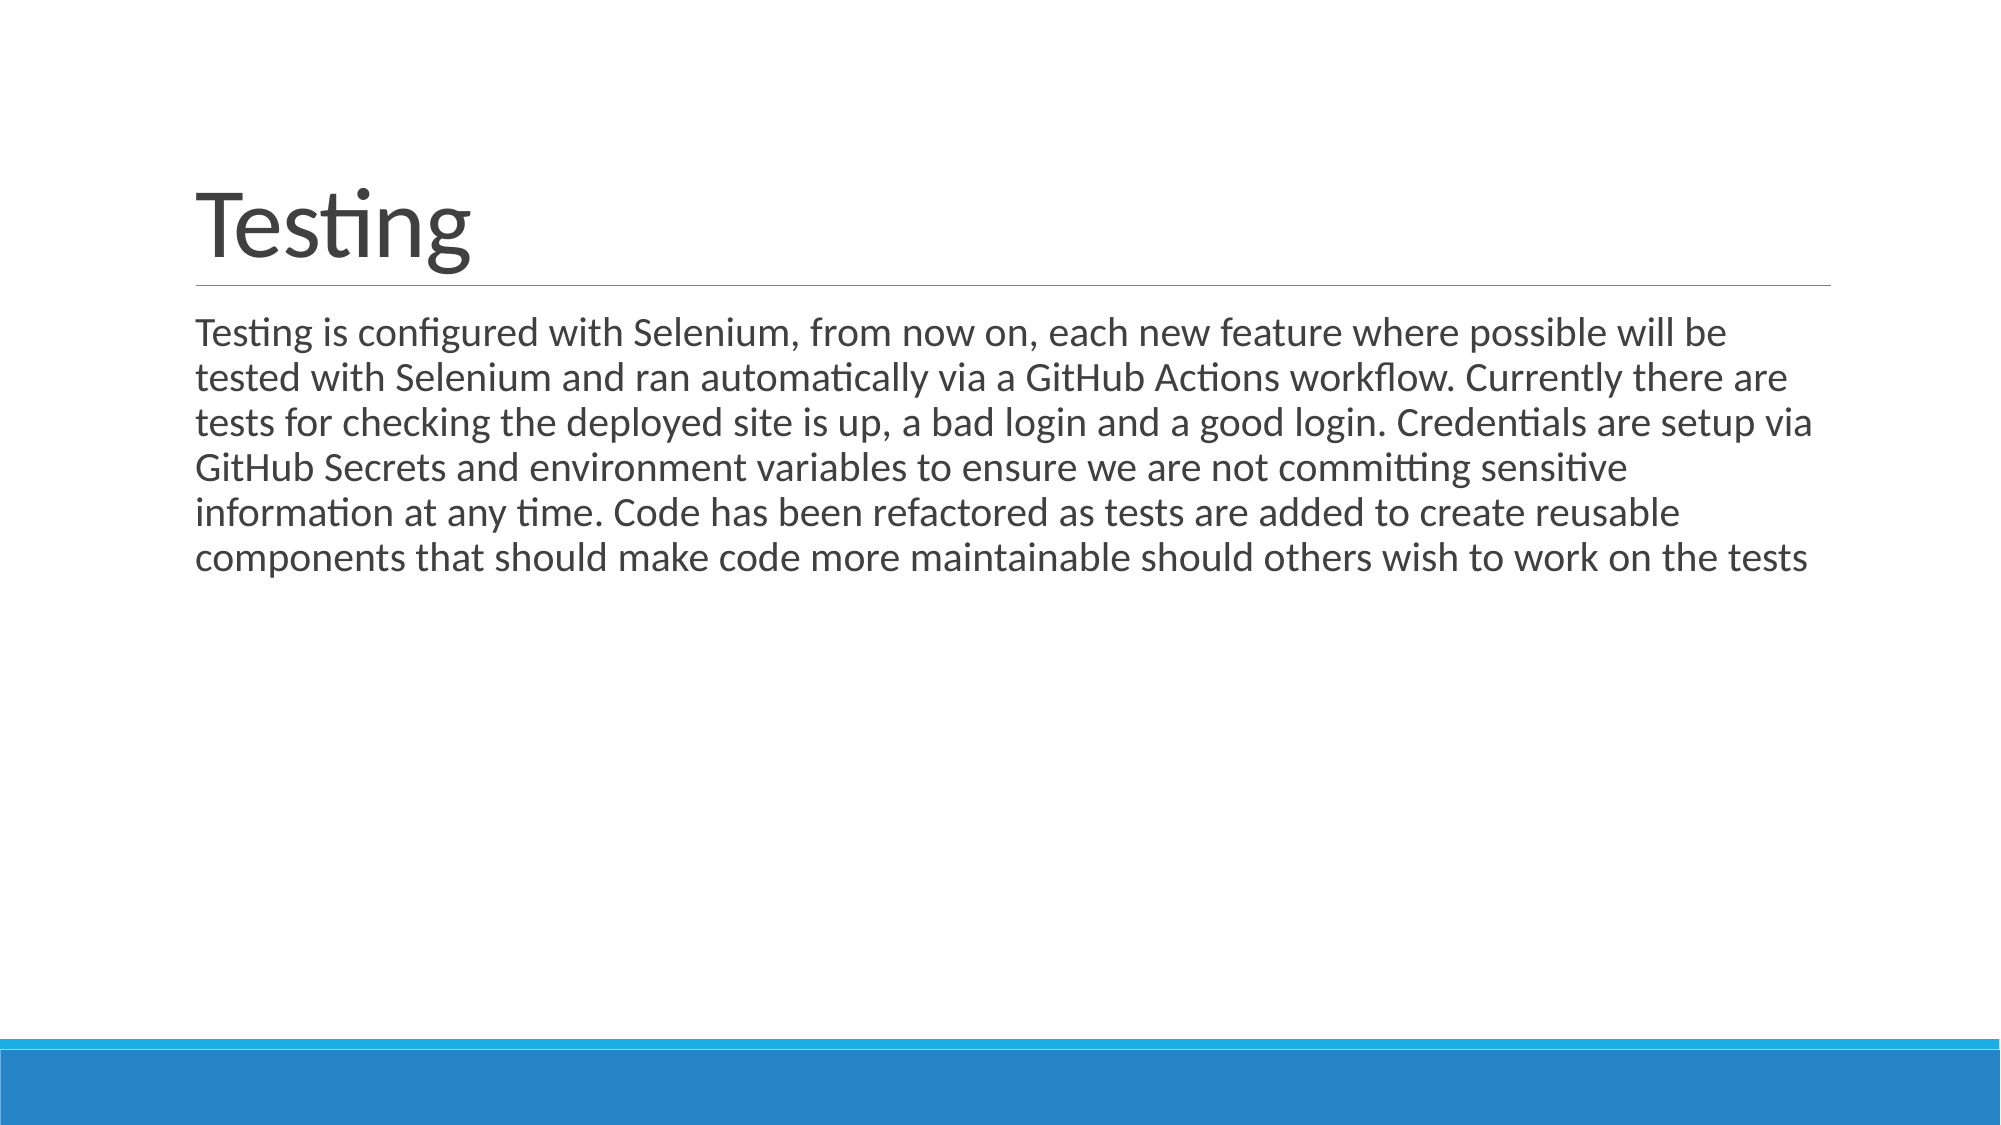

# Testing
Testing is configured with Selenium, from now on, each new feature where possible will be tested with Selenium and ran automatically via a GitHub Actions workflow. Currently there are tests for checking the deployed site is up, a bad login and a good login. Credentials are setup via GitHub Secrets and environment variables to ensure we are not committing sensitive information at any time. Code has been refactored as tests are added to create reusable components that should make code more maintainable should others wish to work on the tests